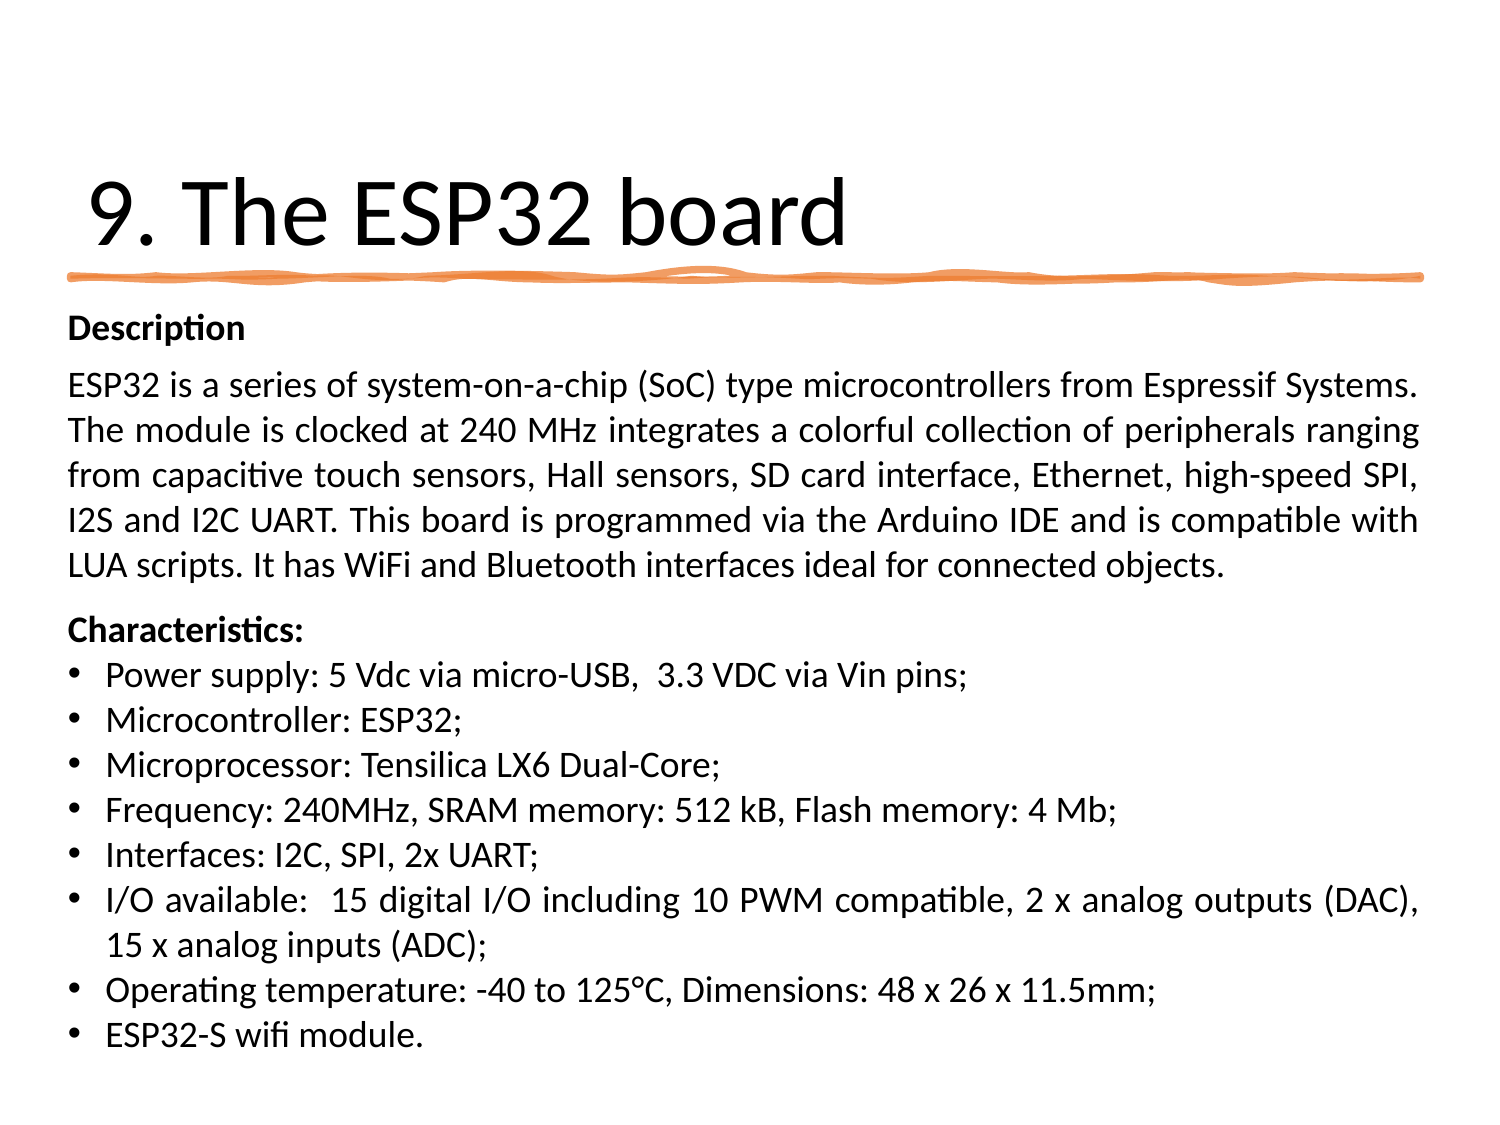

# 9. The ESP32 board

Description

ESP32 is a series of system-on-a-chip (SoC) type microcontrollers from Espressif Systems. The module is clocked at 240 MHz integrates a colorful collection of peripherals ranging from capacitive touch sensors, Hall sensors, SD card interface, Ethernet, high-speed SPI, I2S and I2C UART. This board is programmed via the Arduino IDE and is compatible with LUA scripts. It has WiFi and Bluetooth interfaces ideal for connected objects.

Characteristics:
Power supply: 5 Vdc via micro-USB,  3.3 VDC via Vin pins;
Microcontroller: ESP32;
Microprocessor: Tensilica LX6 Dual-Core;
Frequency: 240MHz, SRAM memory: 512 kB, Flash memory: 4 Mb;
Interfaces: I2C, SPI, 2x UART;
I/O available:  15 digital I/O including 10 PWM compatible, 2 x analog outputs (DAC), 15 x analog inputs (ADC);
Operating temperature: -40 to 125°C, Dimensions: 48 x 26 x 11.5mm;
ESP32-S wifi module.